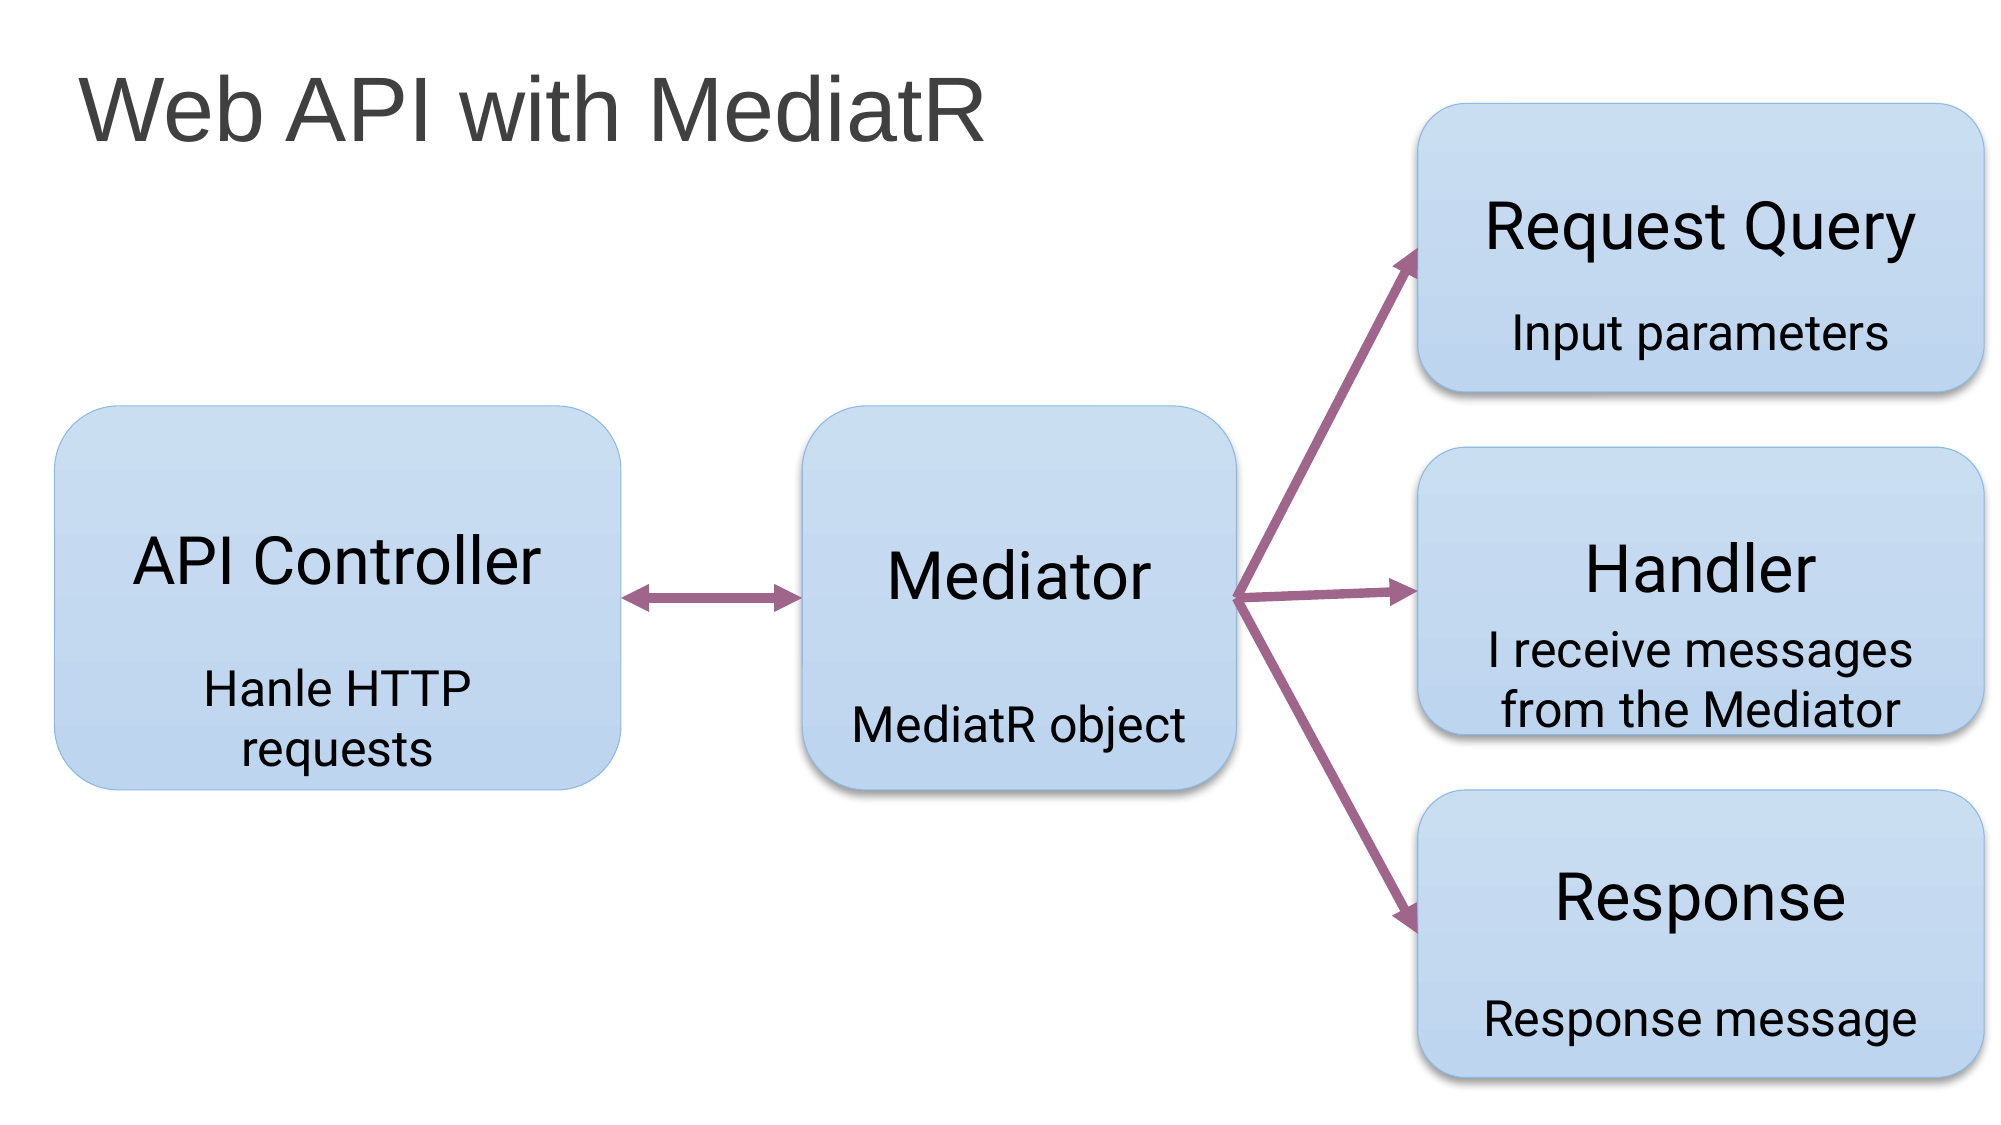

# Web API with MediatR
Request Query

Input parameters
API Controller

Mediator

Handler

I receive messages from the Mediator
Hanle HTTP requests
MediatR object
Response

Response message